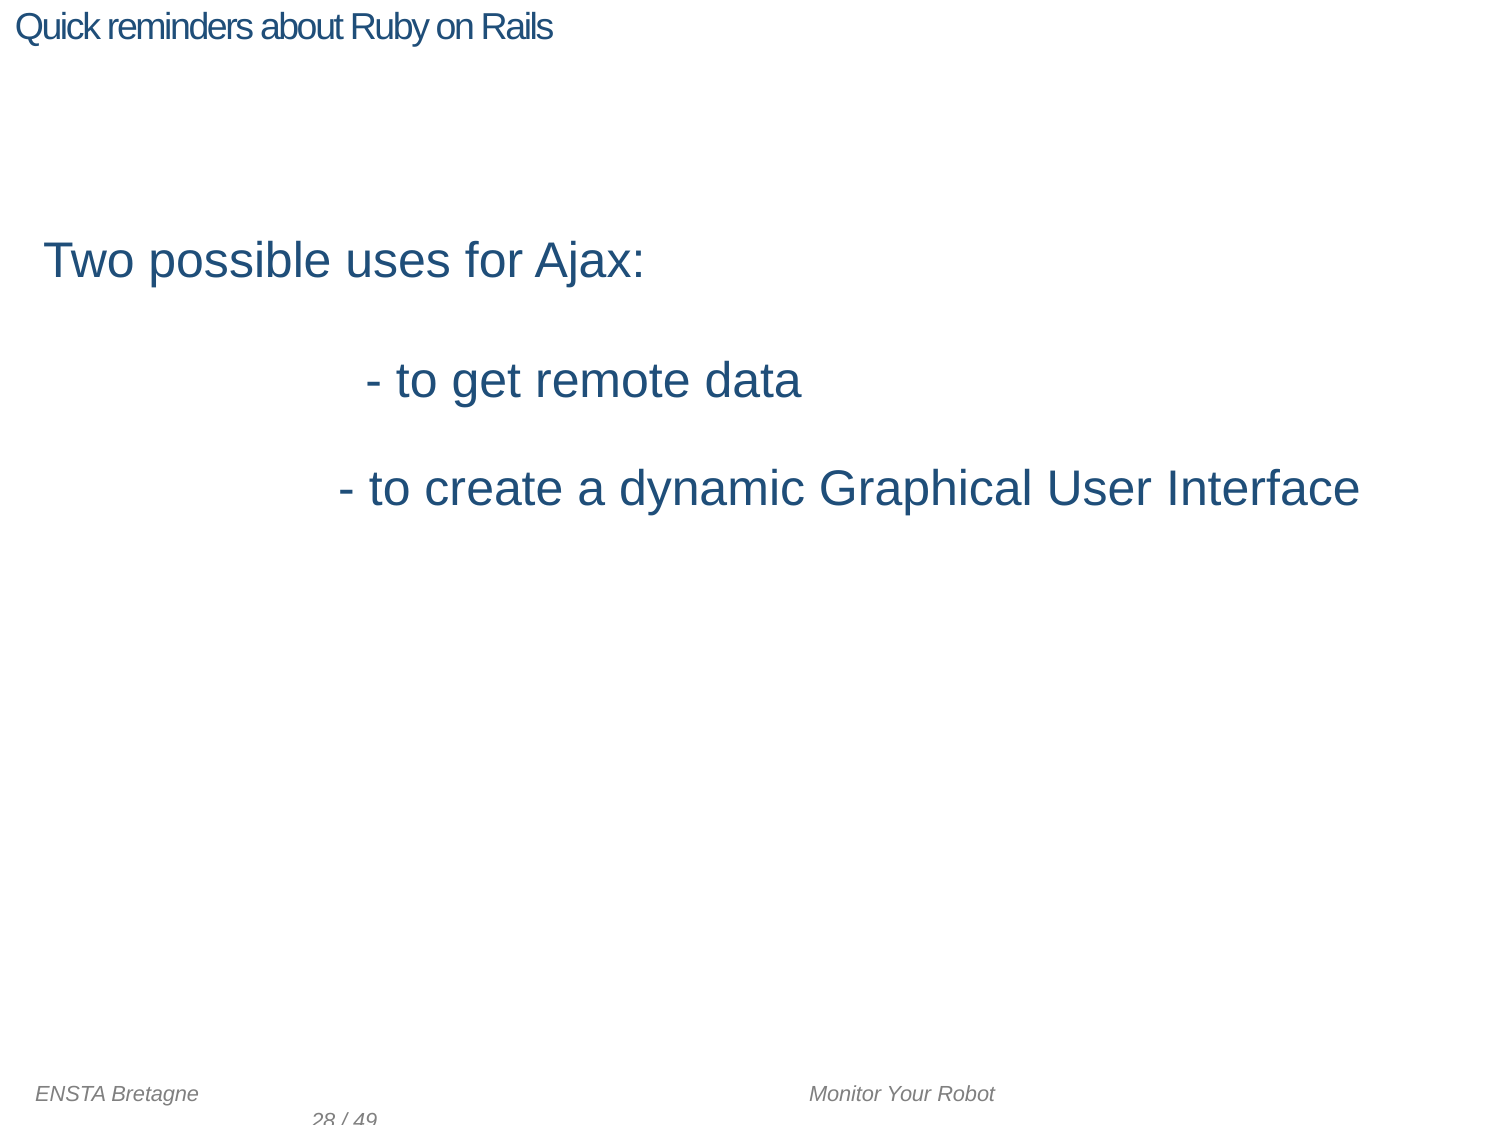

Quick reminders about Ruby on Rails
Two possible uses for Ajax:
- to get remote data
- to create a dynamic Graphical User Interface
    ENSTA Bretagne 				        Monitor Your Robot 					28 / 49